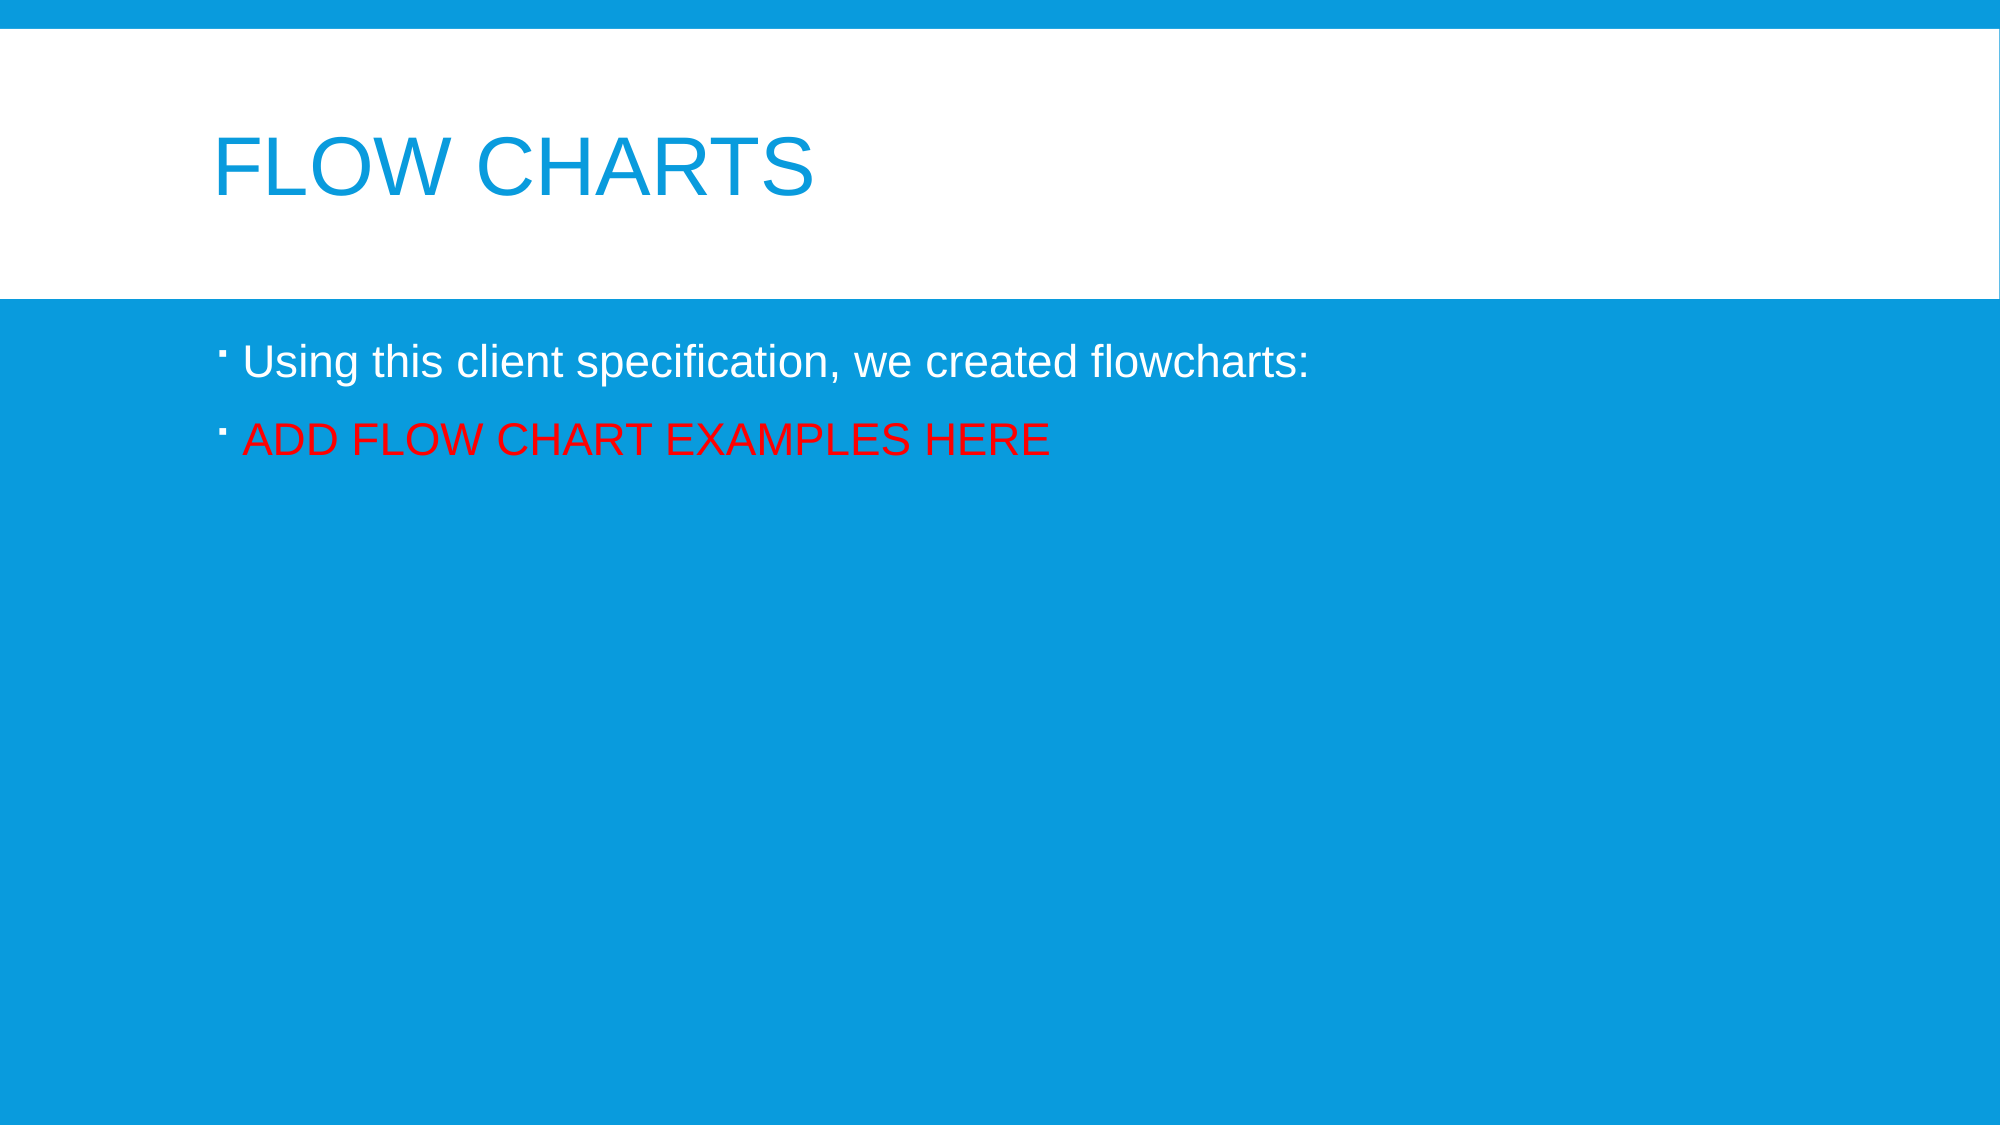

# Flow Charts
Using this client specification, we created flowcharts:
ADD FLOW CHART EXAMPLES HERE